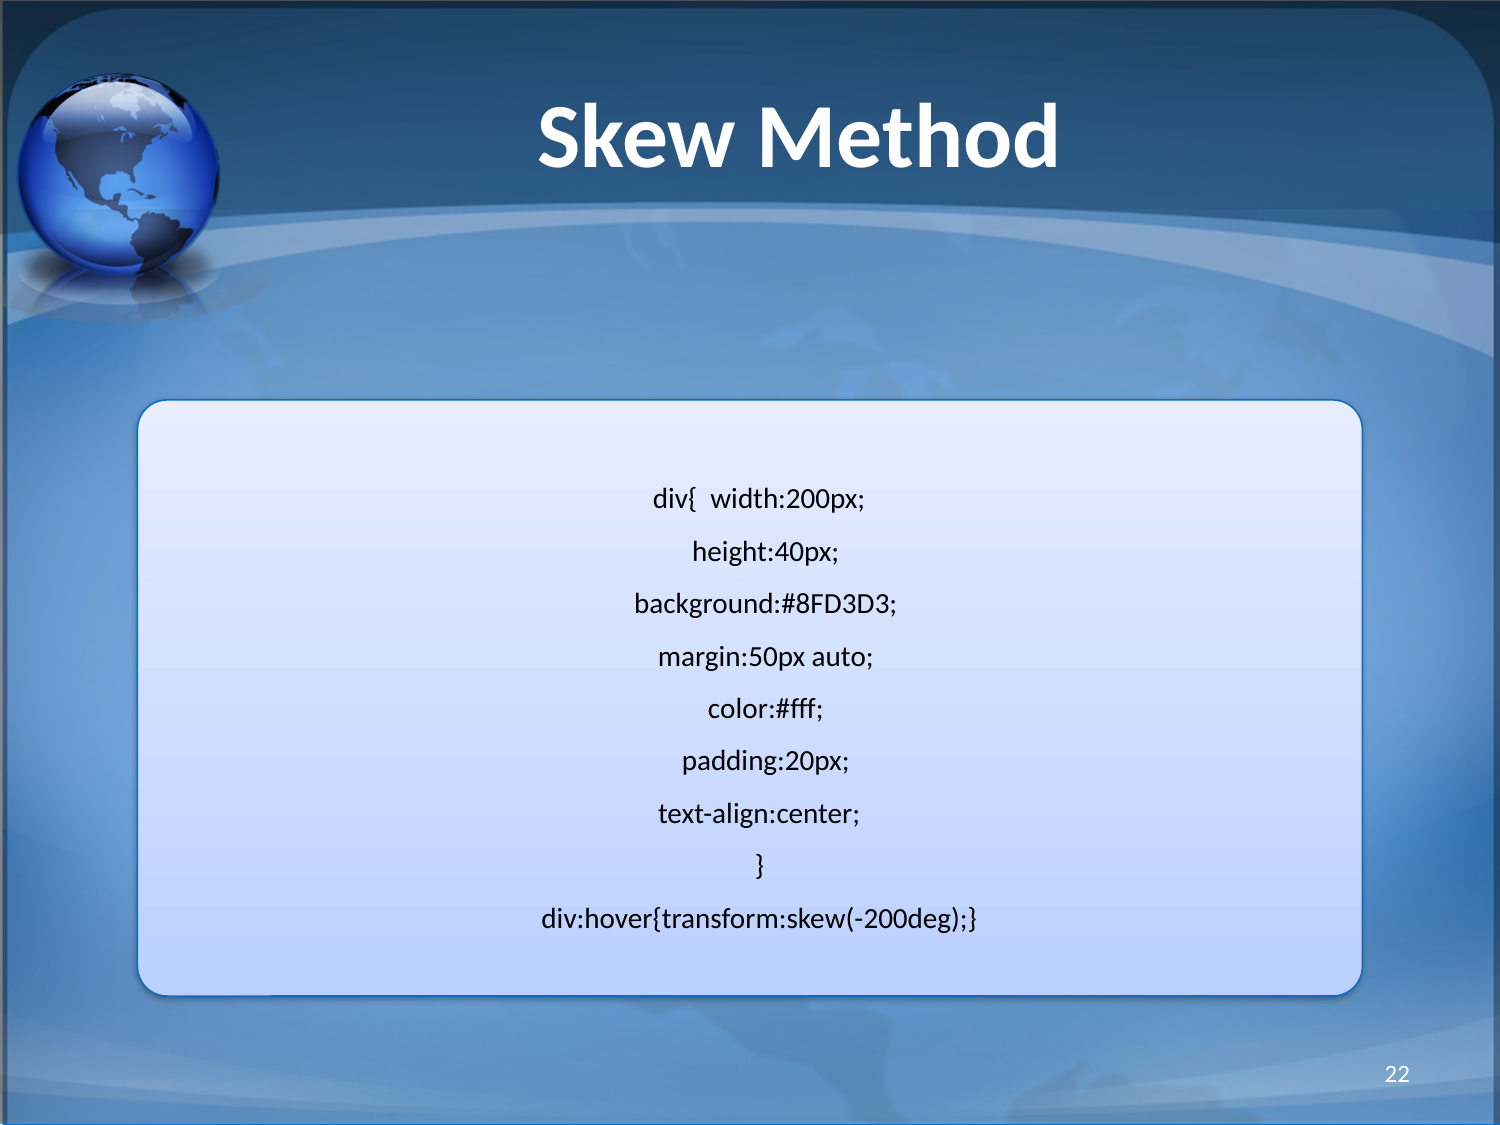

# Skew Method
div{  width:200px;
  height:40px;
  background:#8FD3D3;
  margin:50px auto;
  color:#fff;
  padding:20px;
text-align:center;
}
div:hover{transform:skew(-200deg);}

22